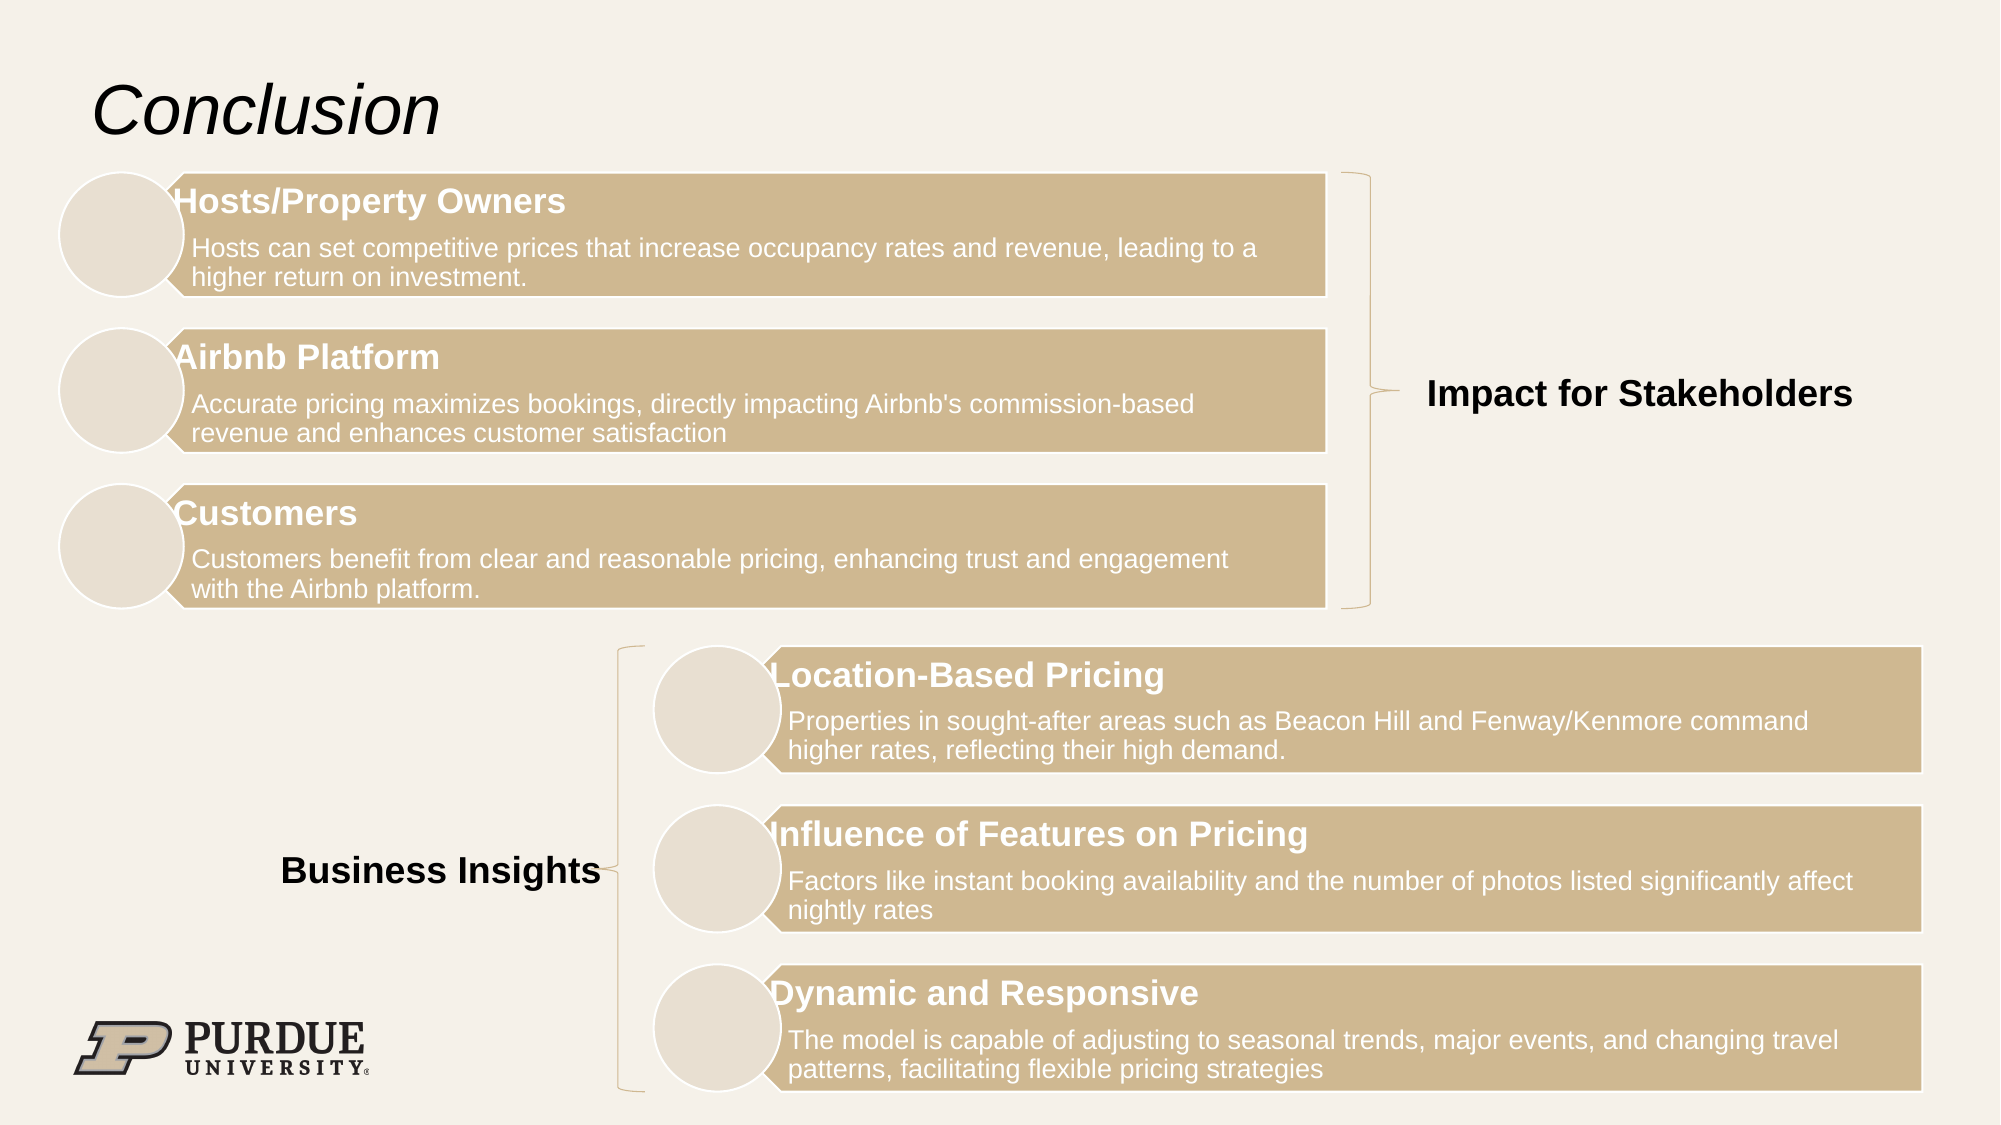

# Conclusion

Hosts/Property Owners
Hosts can set competitive prices that increase occupancy rates and revenue, leading to a higher return on investment.
Airbnb Platform
Accurate pricing maximizes bookings, directly impacting Airbnb's commission-based revenue and enhances customer satisfaction
Customers
Customers benefit from clear and reasonable pricing, enhancing trust and engagement with the Airbnb platform.

Impact for Stakeholders
Location-Based Pricing
Properties in sought-after areas such as Beacon Hill and Fenway/Kenmore command higher rates, reflecting their high demand.
Influence of Features on Pricing
Factors like instant booking availability and the number of photos listed significantly affect nightly rates
Dynamic and Responsive
The model is capable of adjusting to seasonal trends, major events, and changing travel patterns, facilitating flexible pricing strategies

Business Insights
17